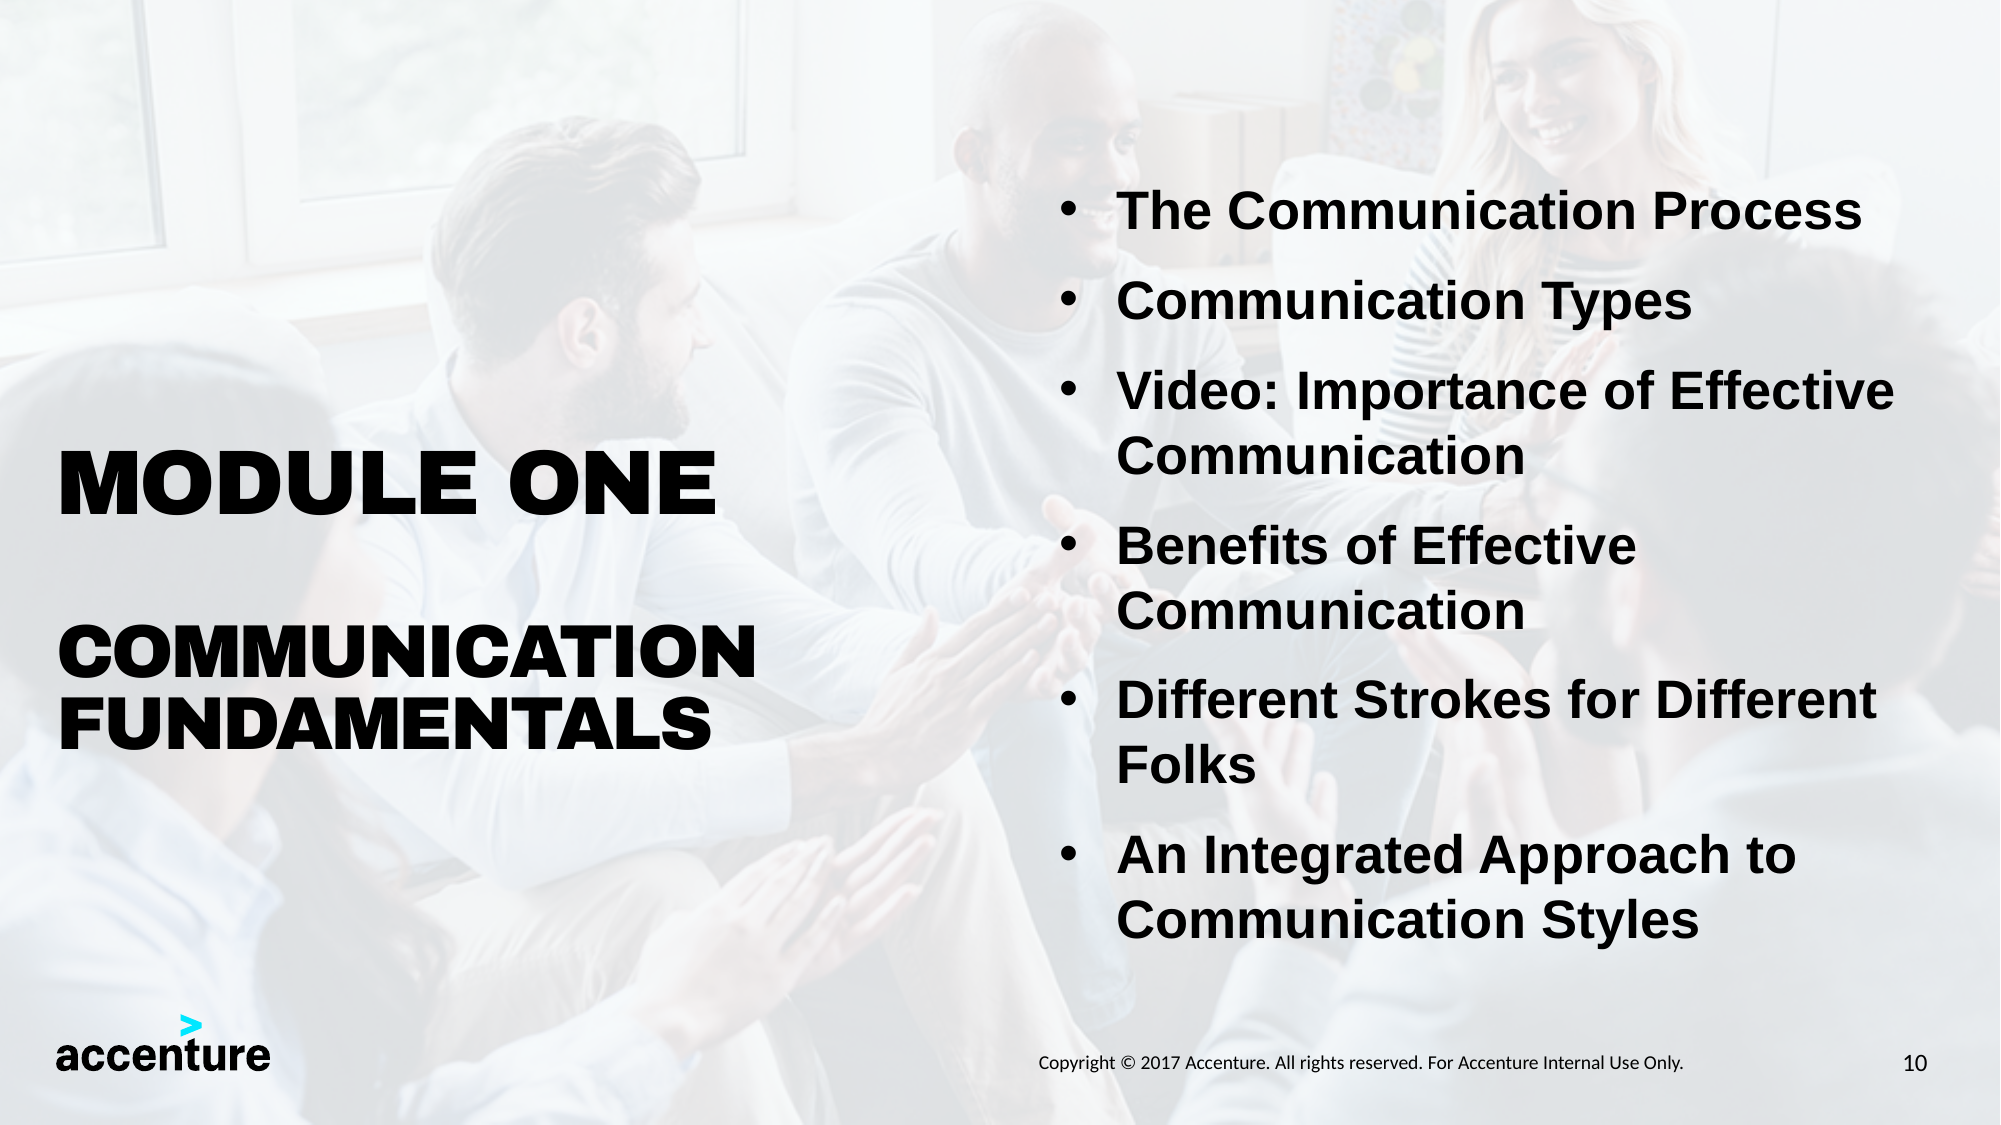

The Communication Process
Communication Types
Video: Importance of Effective Communication
Benefits of Effective Communication
Different Strokes for Different Folks
An Integrated Approach to Communication Styles
MODULE ONE
Communication fundamentals
10